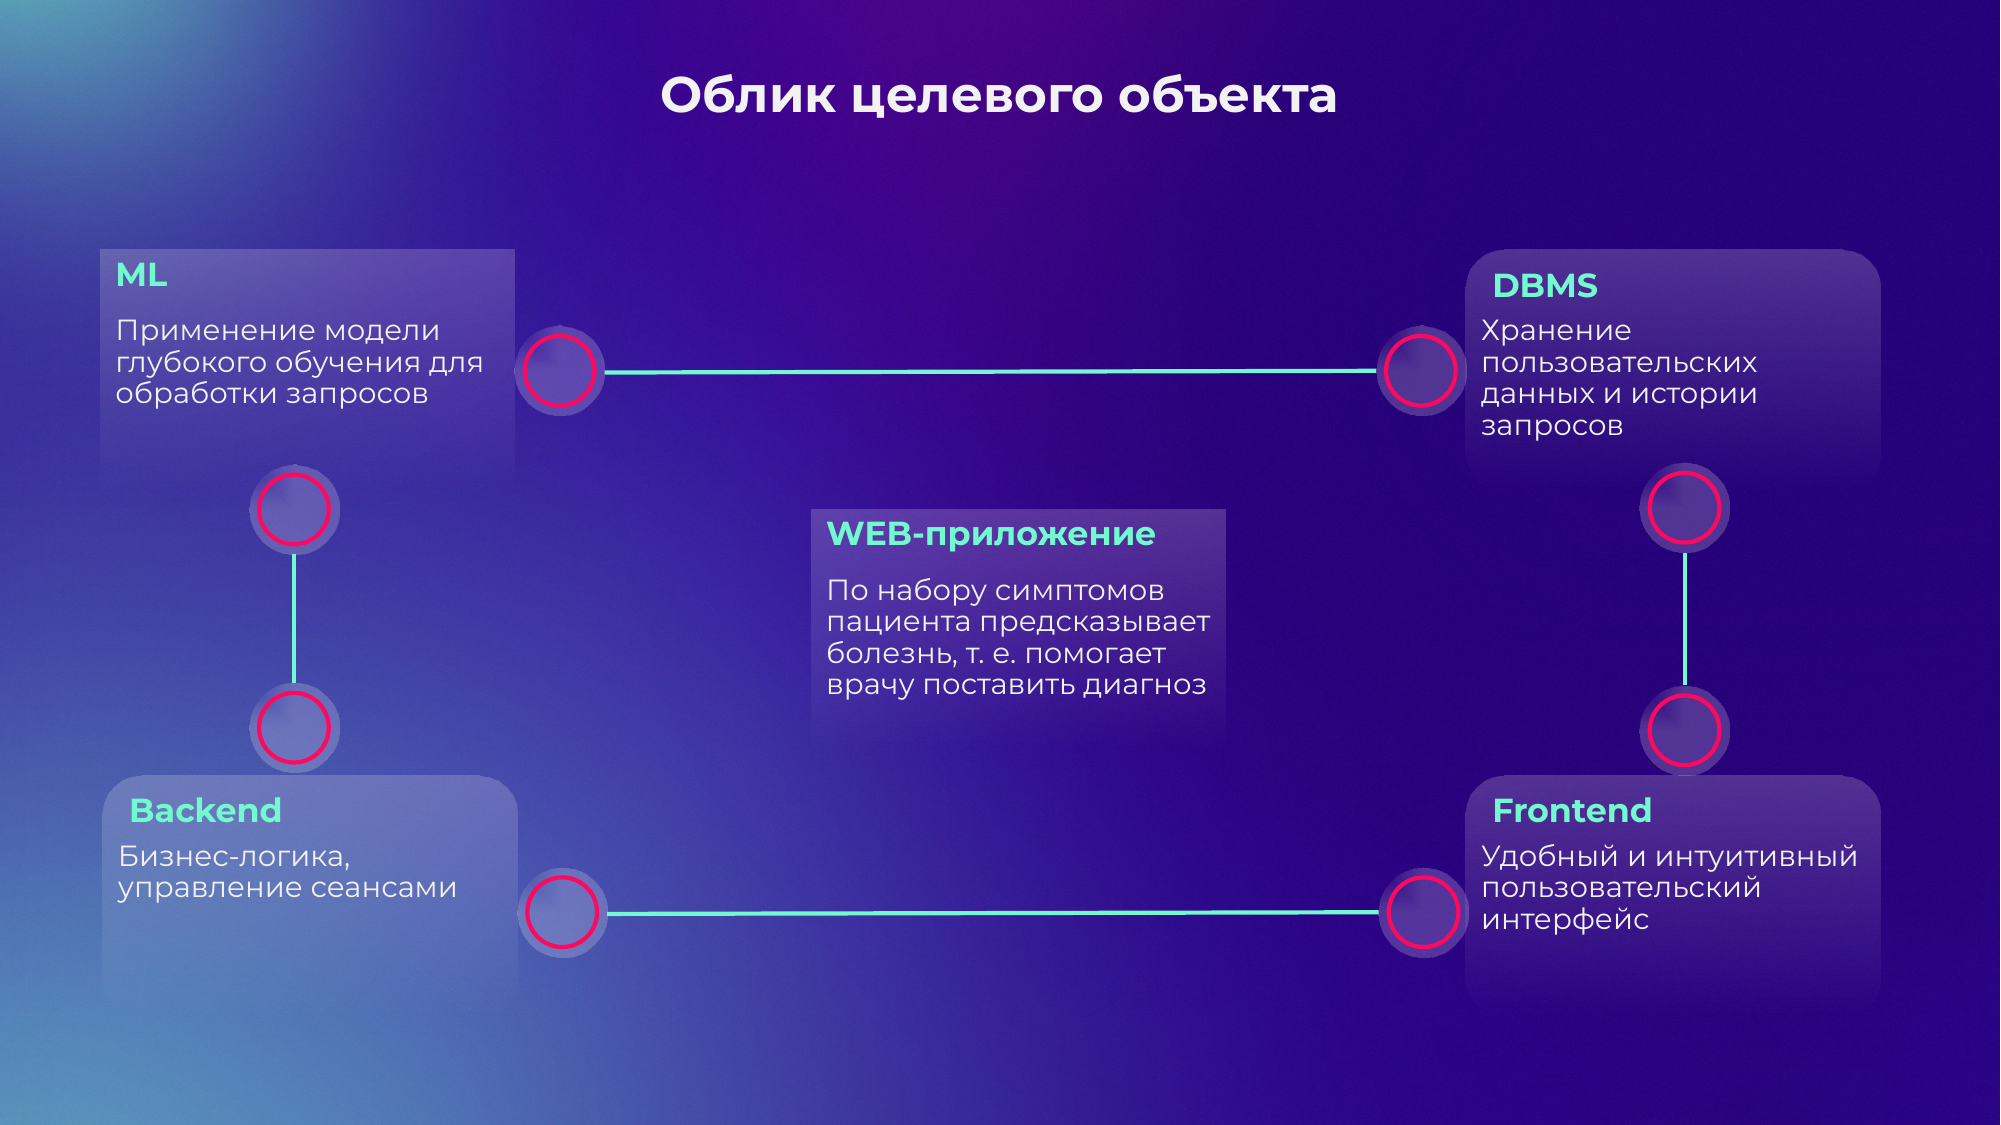

# Облик целевого объекта
ML
DBMS
Применение модели глубокого обучения для обработки запросов
Хранение пользовательских данных и истории запросов

WEB-приложение
По набору симптомов пациента предсказывает болезнь, т. е. помогает врачу поставить диагноз

Backend
Frontend
Бизнес-логика, управление сеансами
Удобный и интуитивный пользовательский интерфейс